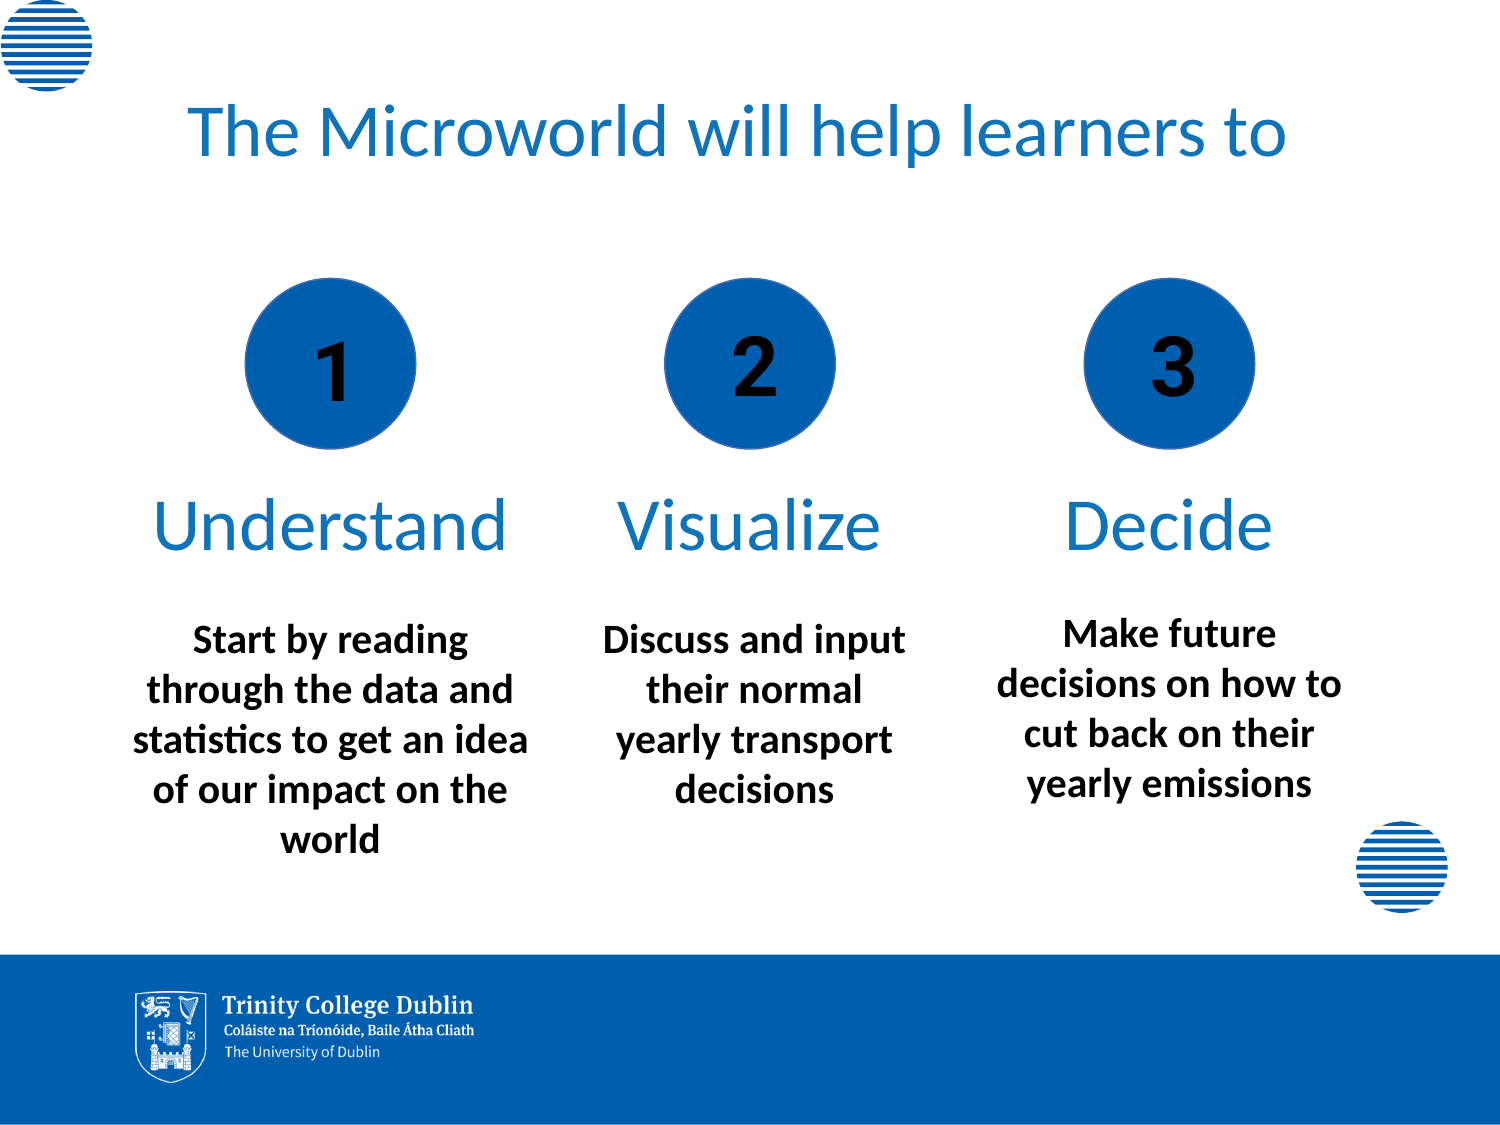

# The Microworld will help learners to

2
3
1
Understand

Visualize
Decide
Make future decisions on how to cut back on their yearly emissions
Start by reading through the data and statistics to get an idea of our impact on the world
Discuss and input their normal yearly transport decisions